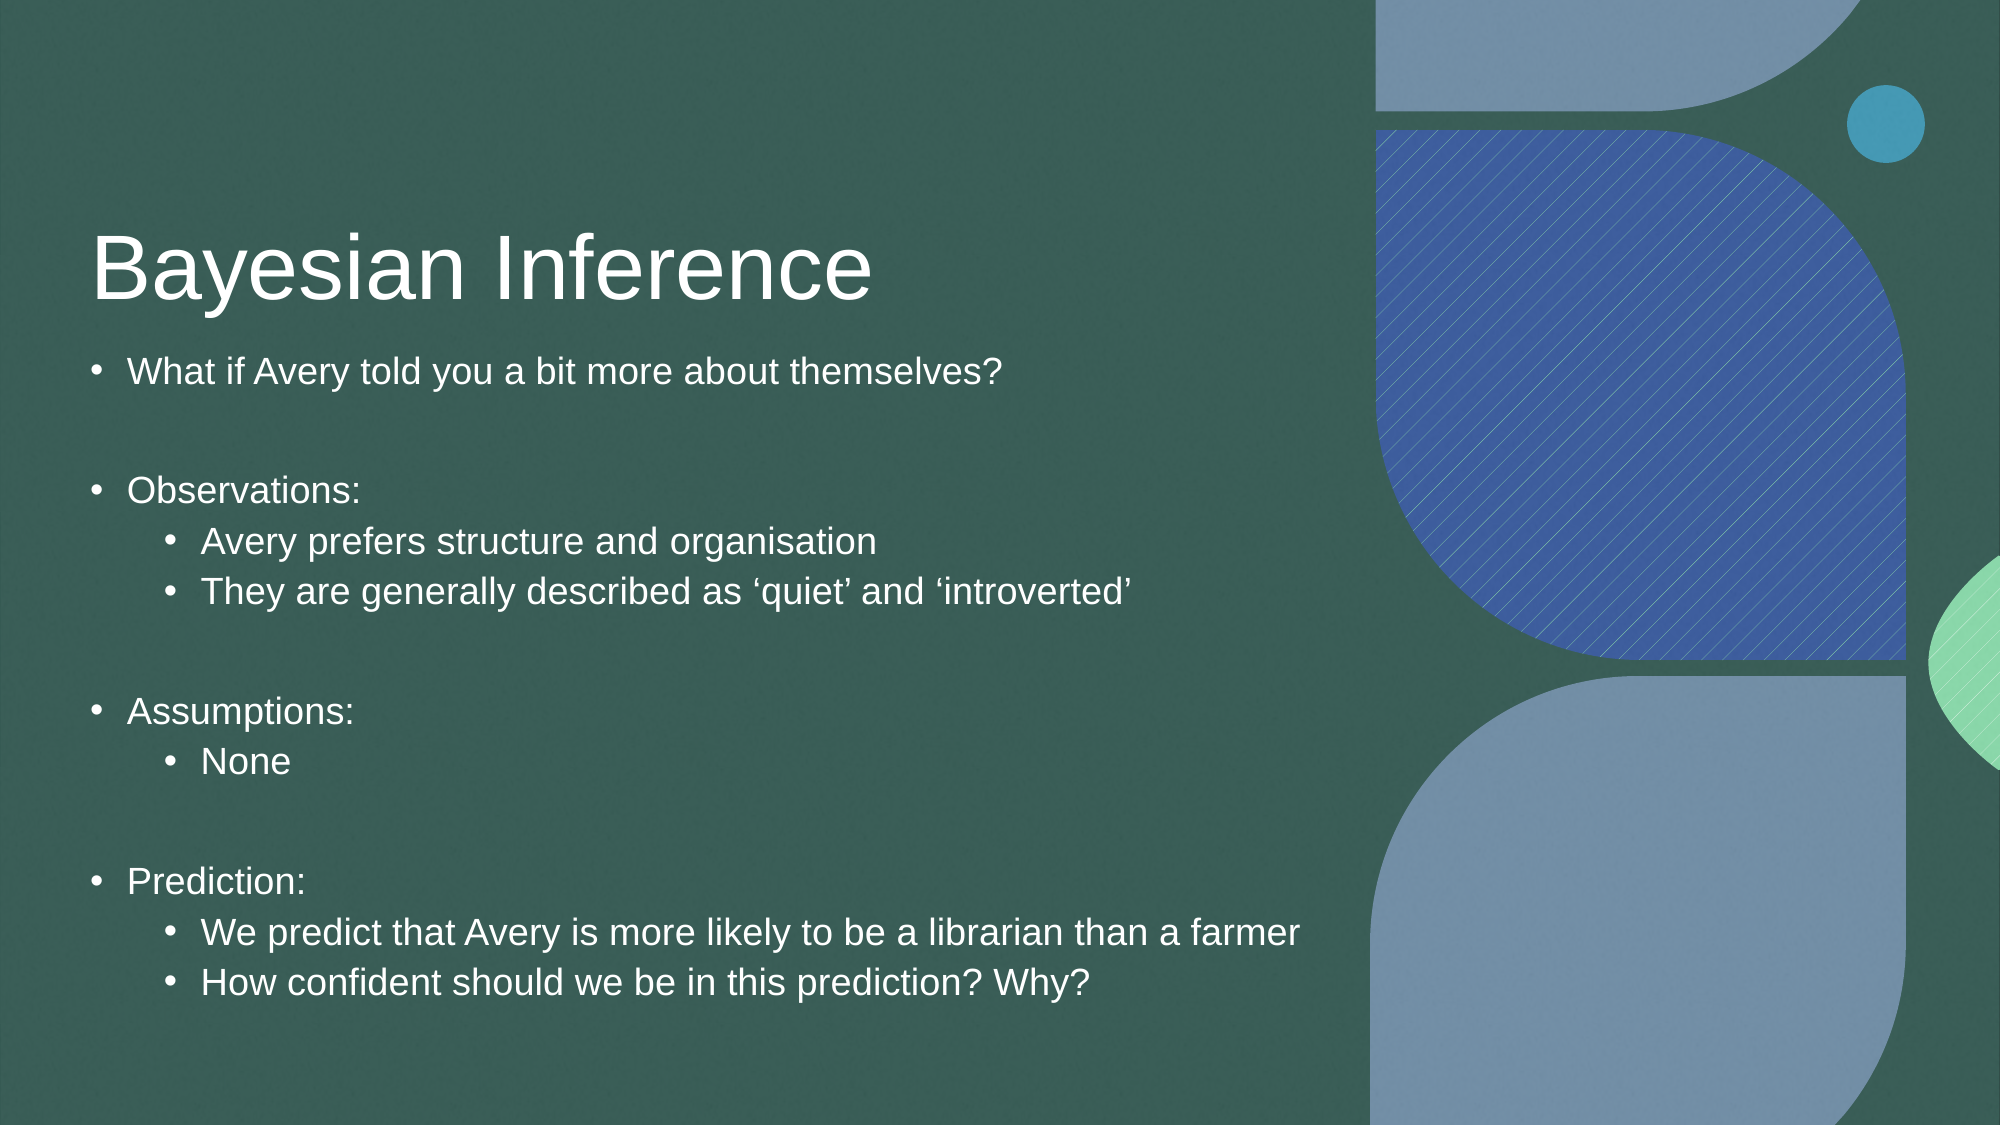

# Bayesian Inference
What if Avery told you a bit more about themselves?

Observations:
Avery prefers structure and organisation
They are generally described as ‘quiet’ and ‘introverted’

Assumptions:
None

Prediction:
We predict that Avery is more likely to be a librarian than a farmer
How confident should we be in this prediction? Why?